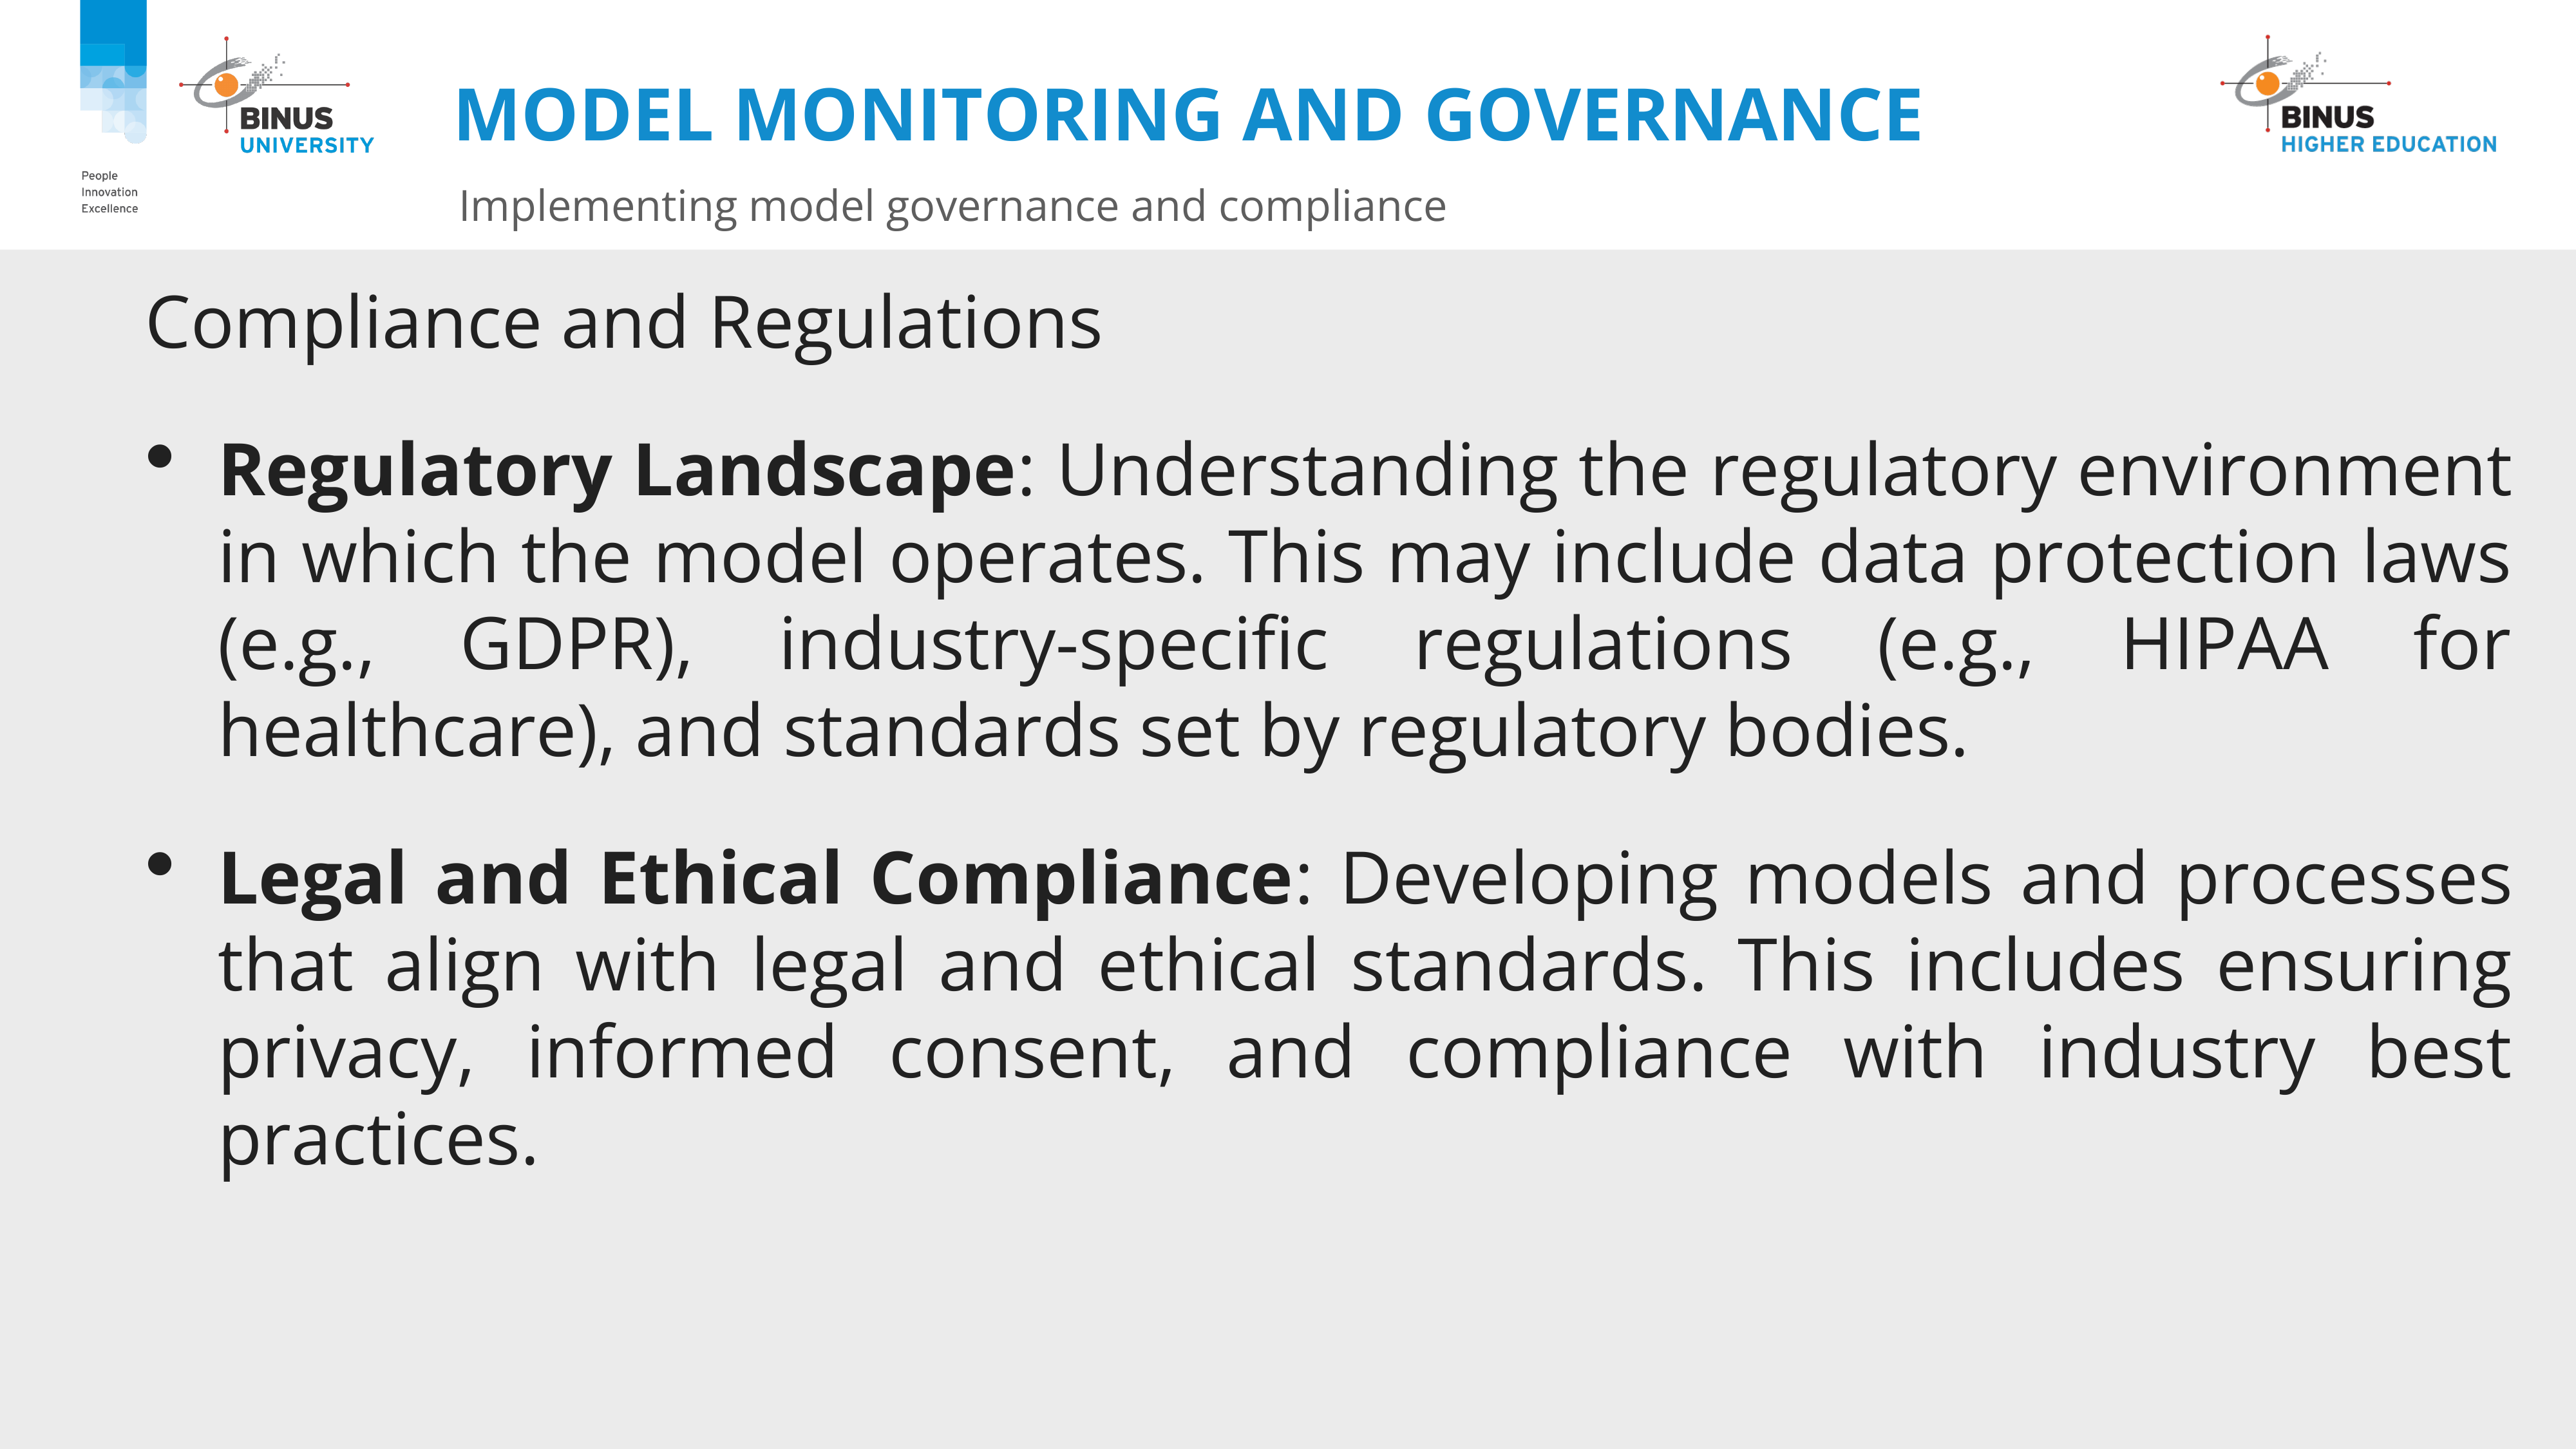

# Model Monitoring and Governance
Implementing model governance and compliance
Compliance and Regulations
Regulatory Landscape: Understanding the regulatory environment in which the model operates. This may include data protection laws (e.g., GDPR), industry-specific regulations (e.g., HIPAA for healthcare), and standards set by regulatory bodies.
Legal and Ethical Compliance: Developing models and processes that align with legal and ethical standards. This includes ensuring privacy, informed consent, and compliance with industry best practices.